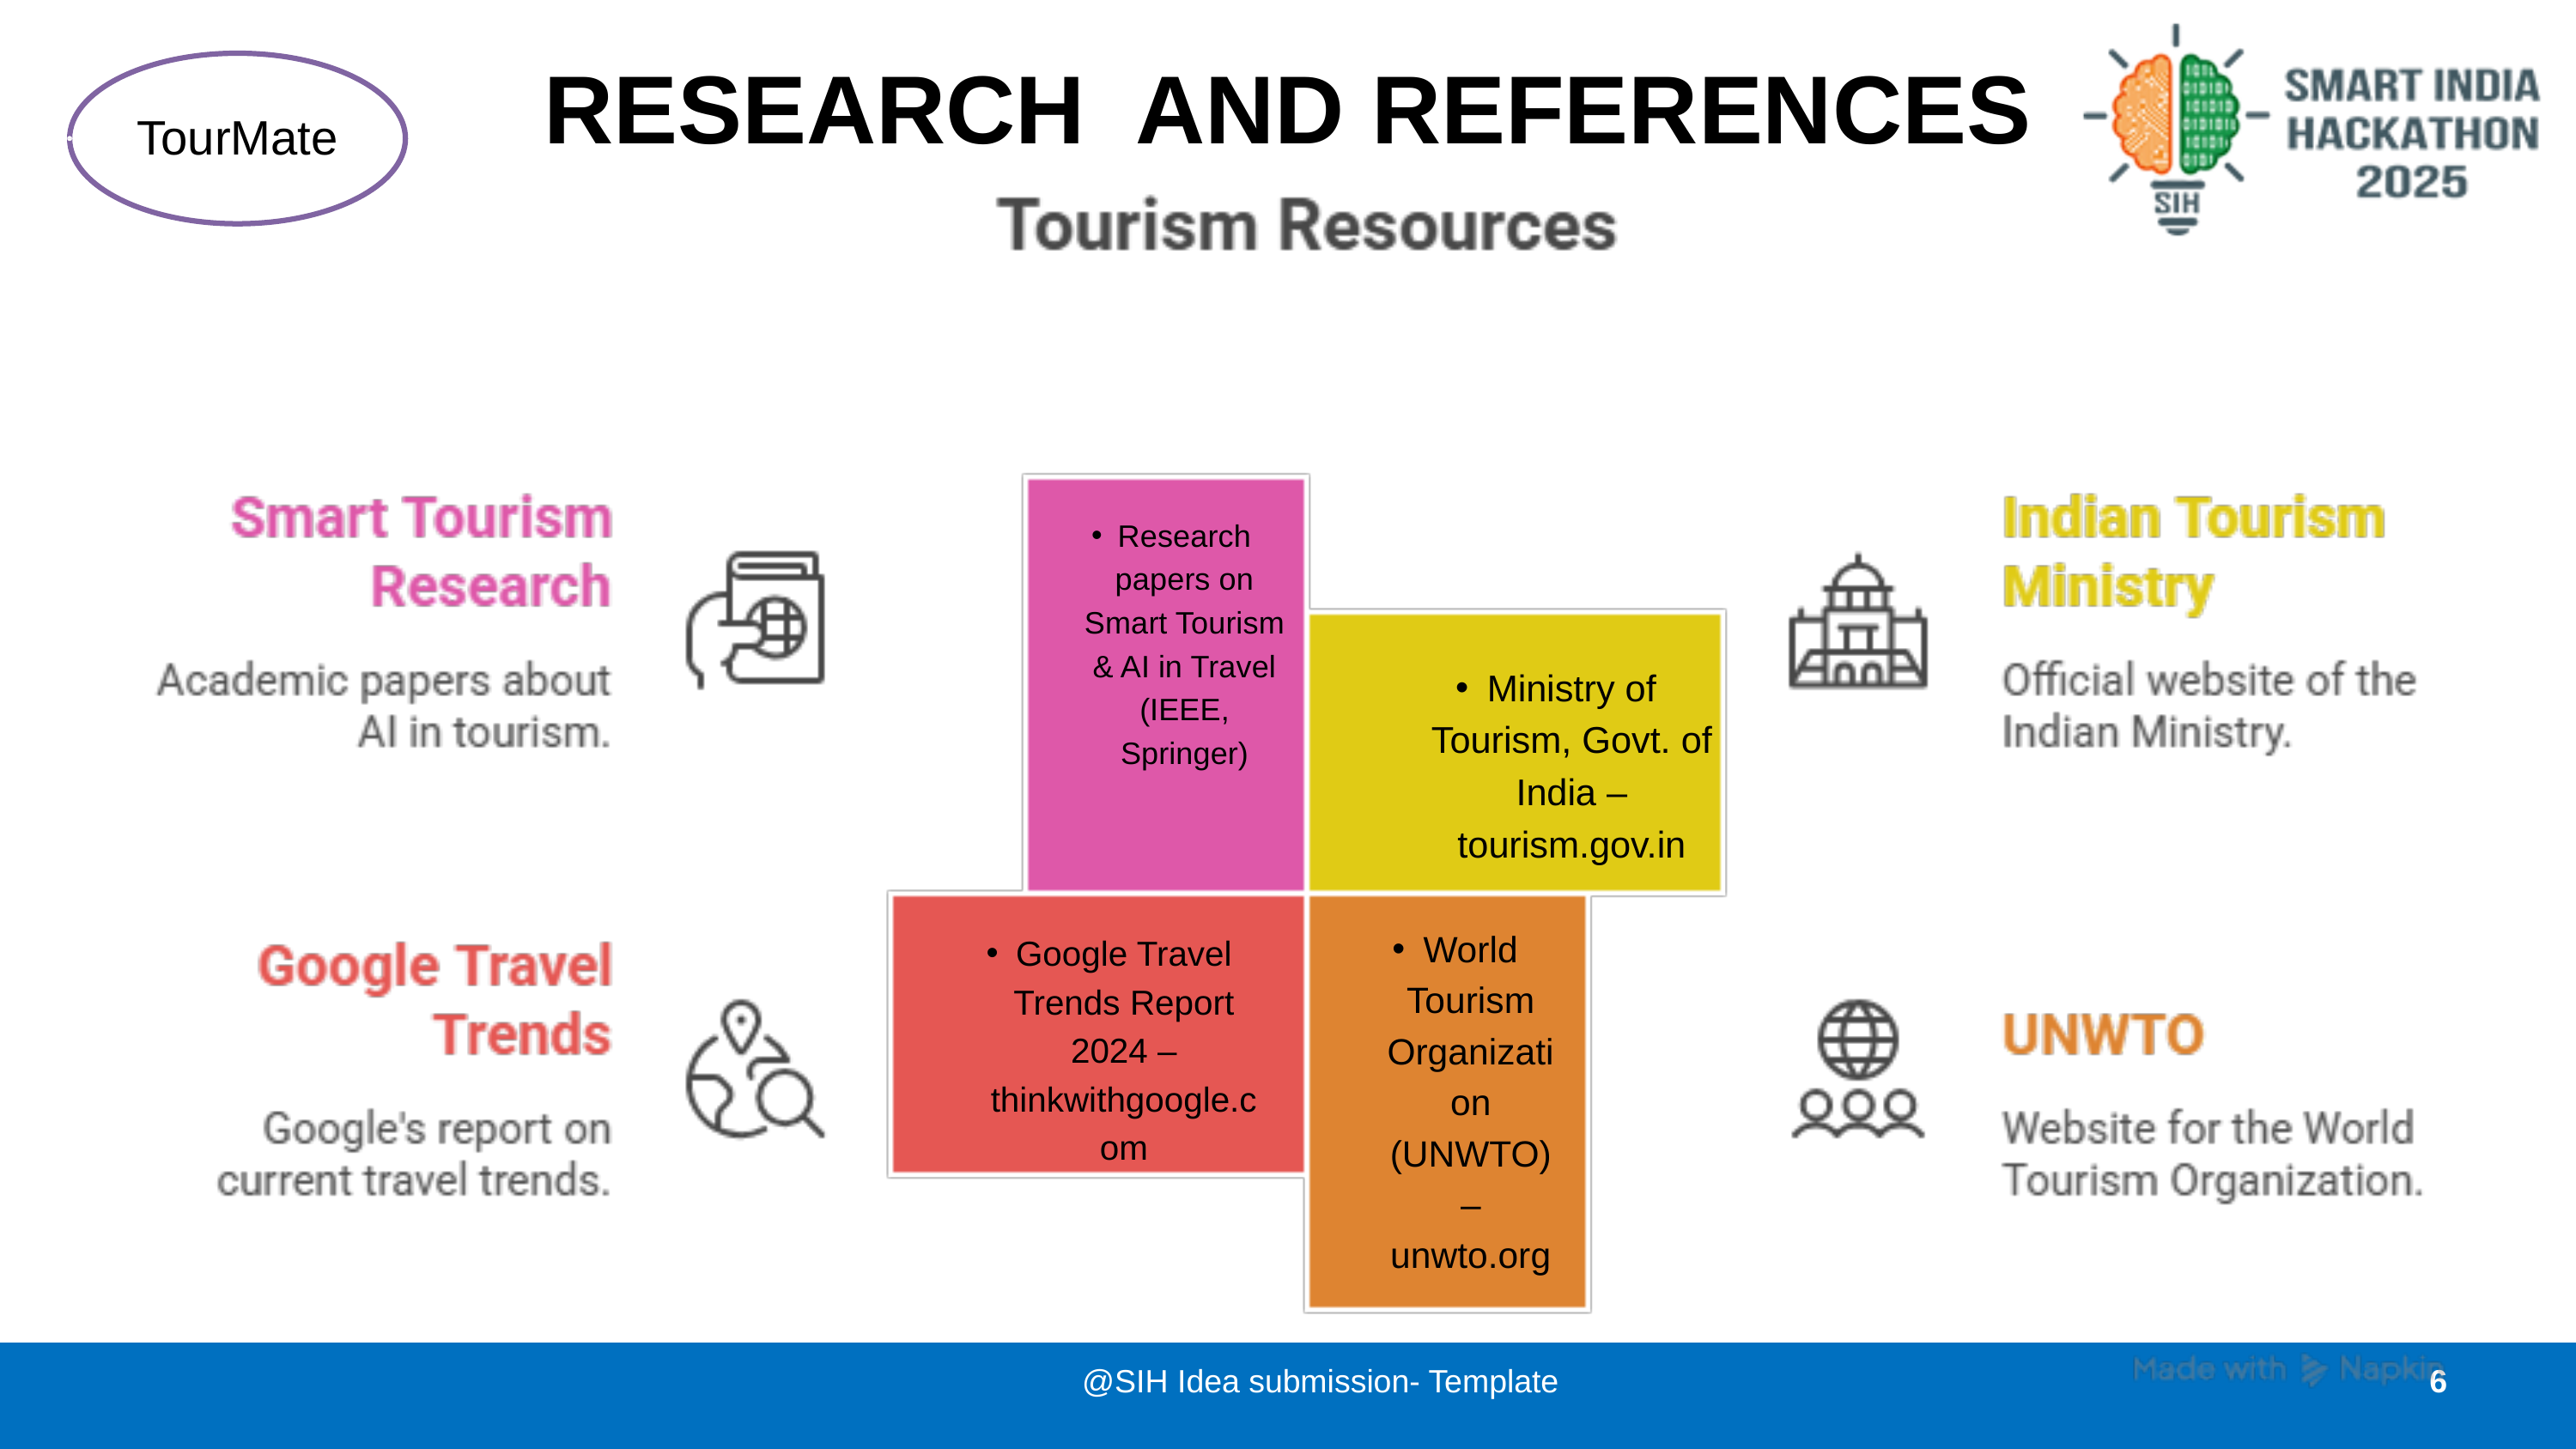

RESEARCH  AND REFERENCES

TourMate

Research papers on Smart Tourism & AI in Travel (IEEE, Springer)
Ministry of Tourism, Govt. of India – tourism.gov.in
World Tourism Organization (UNWTO) – unwto.org
Google Travel Trends Report 2024 – thinkwithgoogle.com

@SIH Idea submission- Template

6